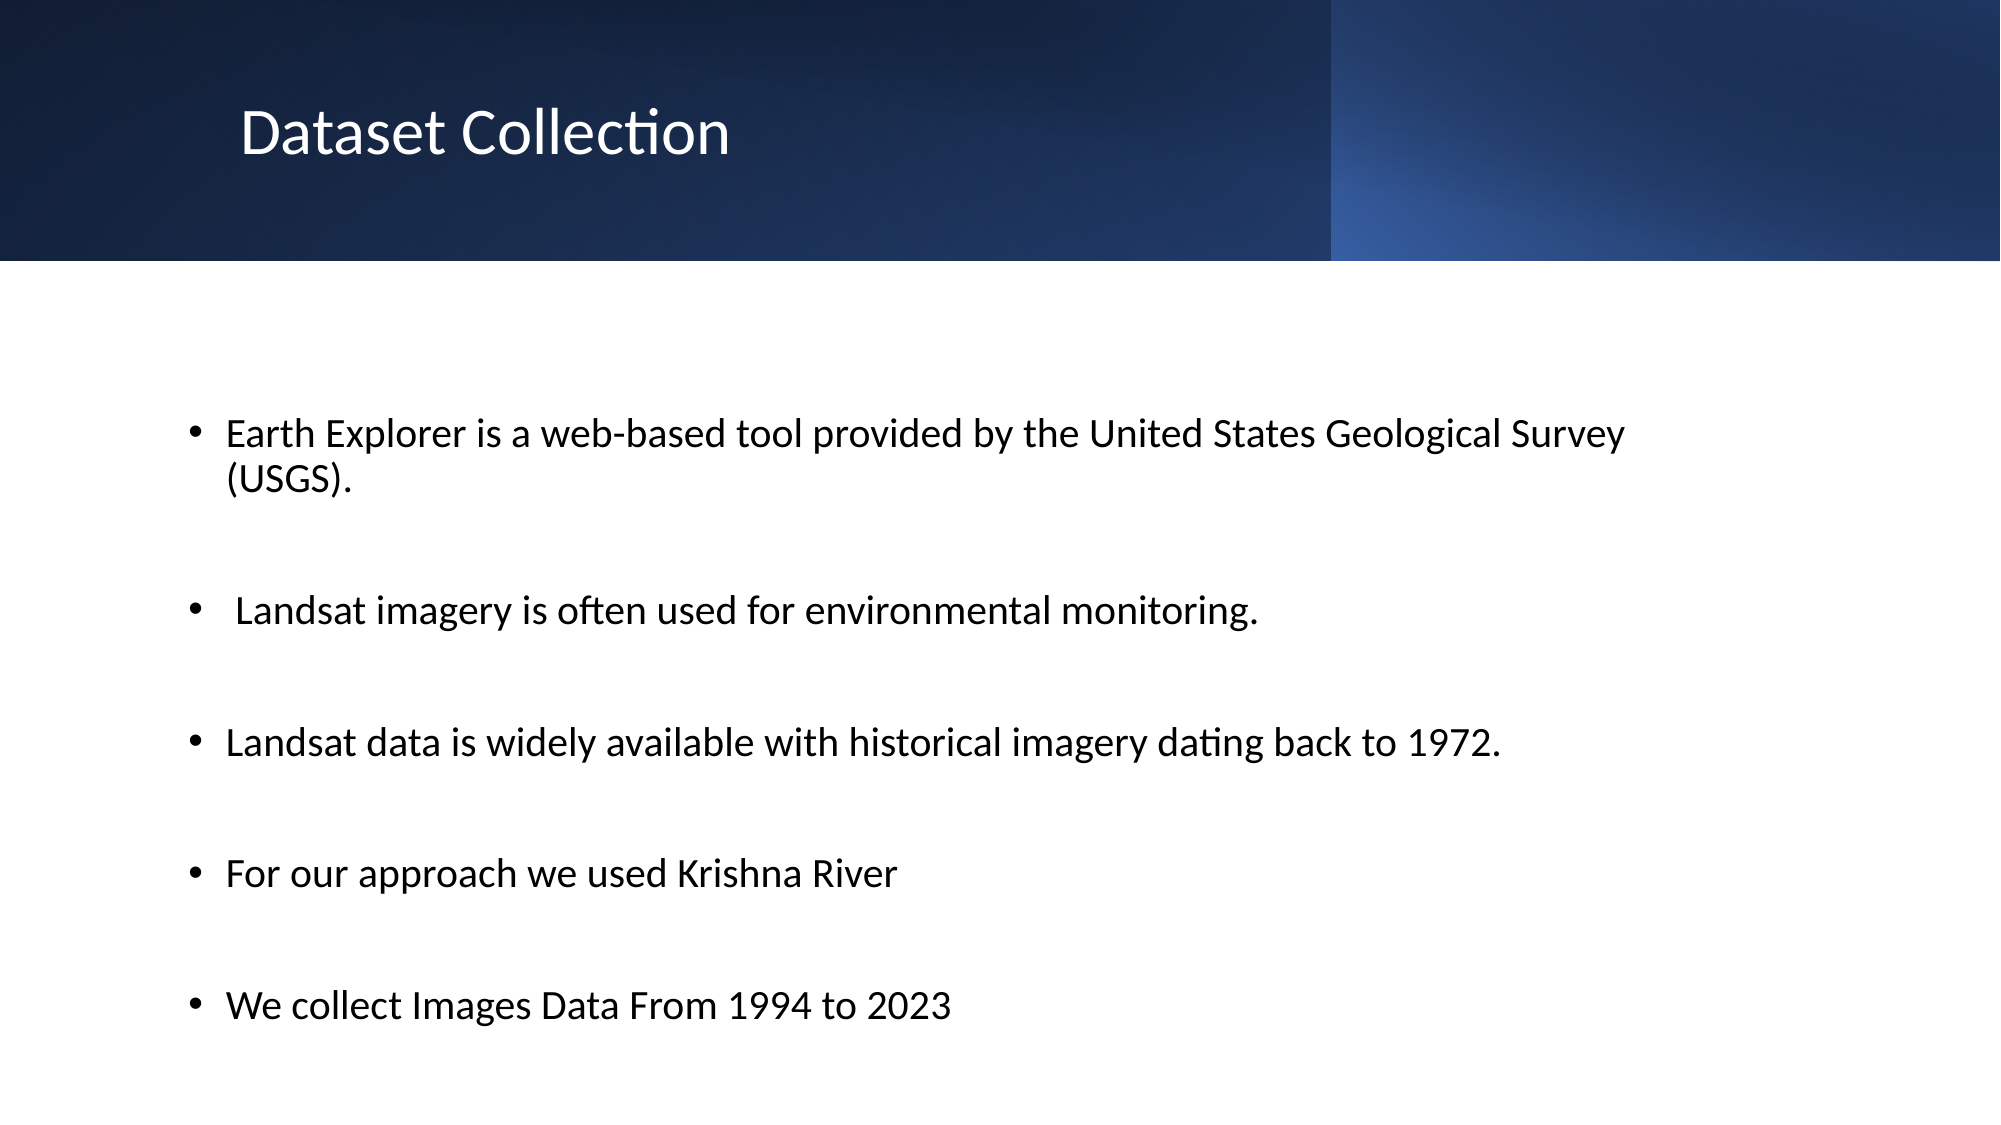

# Dataset Collection
Earth Explorer is a web-based tool provided by the United States Geological Survey (USGS).

 Landsat imagery is often used for environmental monitoring.

Landsat data is widely available with historical imagery dating back to 1972.

For our approach we used Krishna River

We collect Images Data From 1994 to 2023